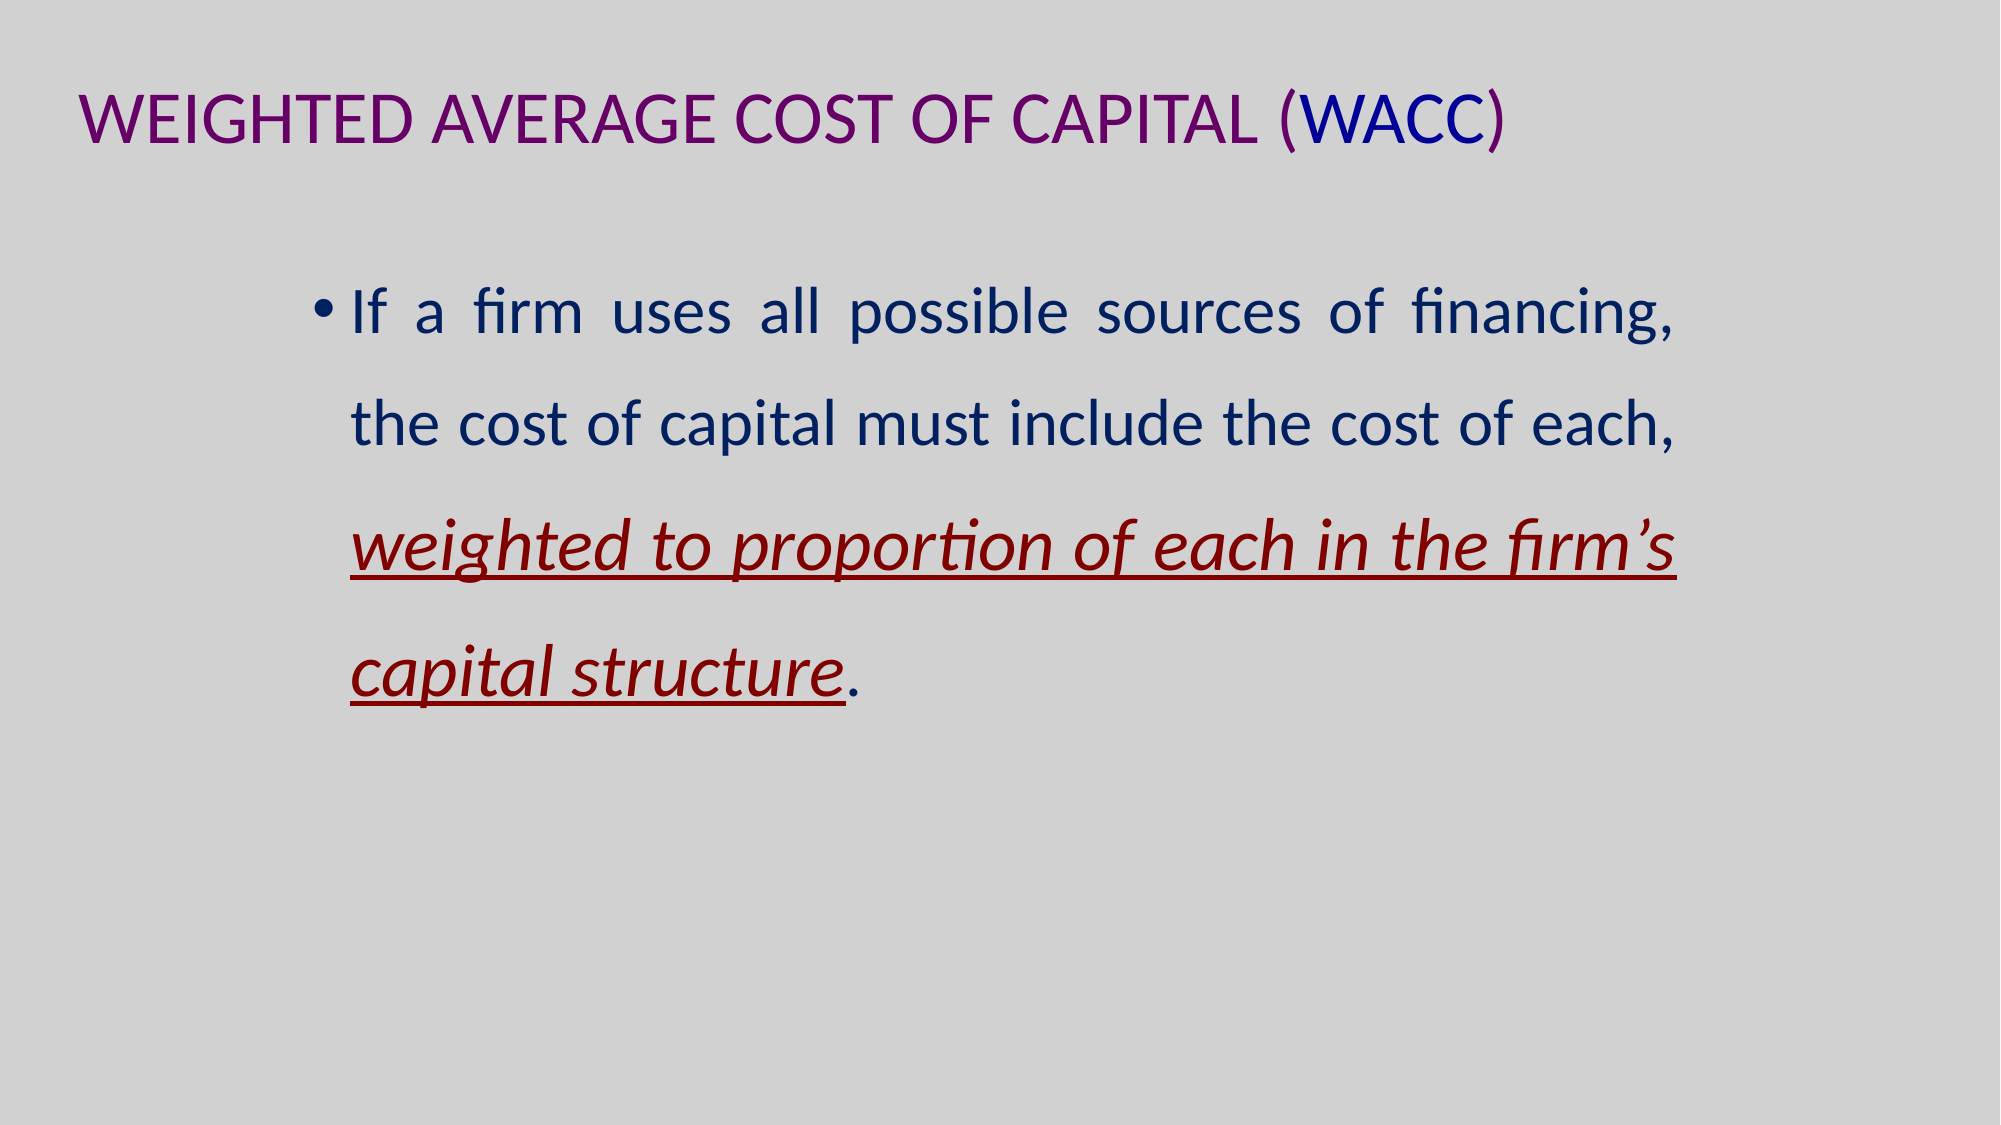

# WEIGHTED AVERAGE COST OF CAPITAL (WACC)
If a firm uses all possible sources of financing, the cost of capital must include the cost of each, weighted to proportion of each in the firm’s capital structure.